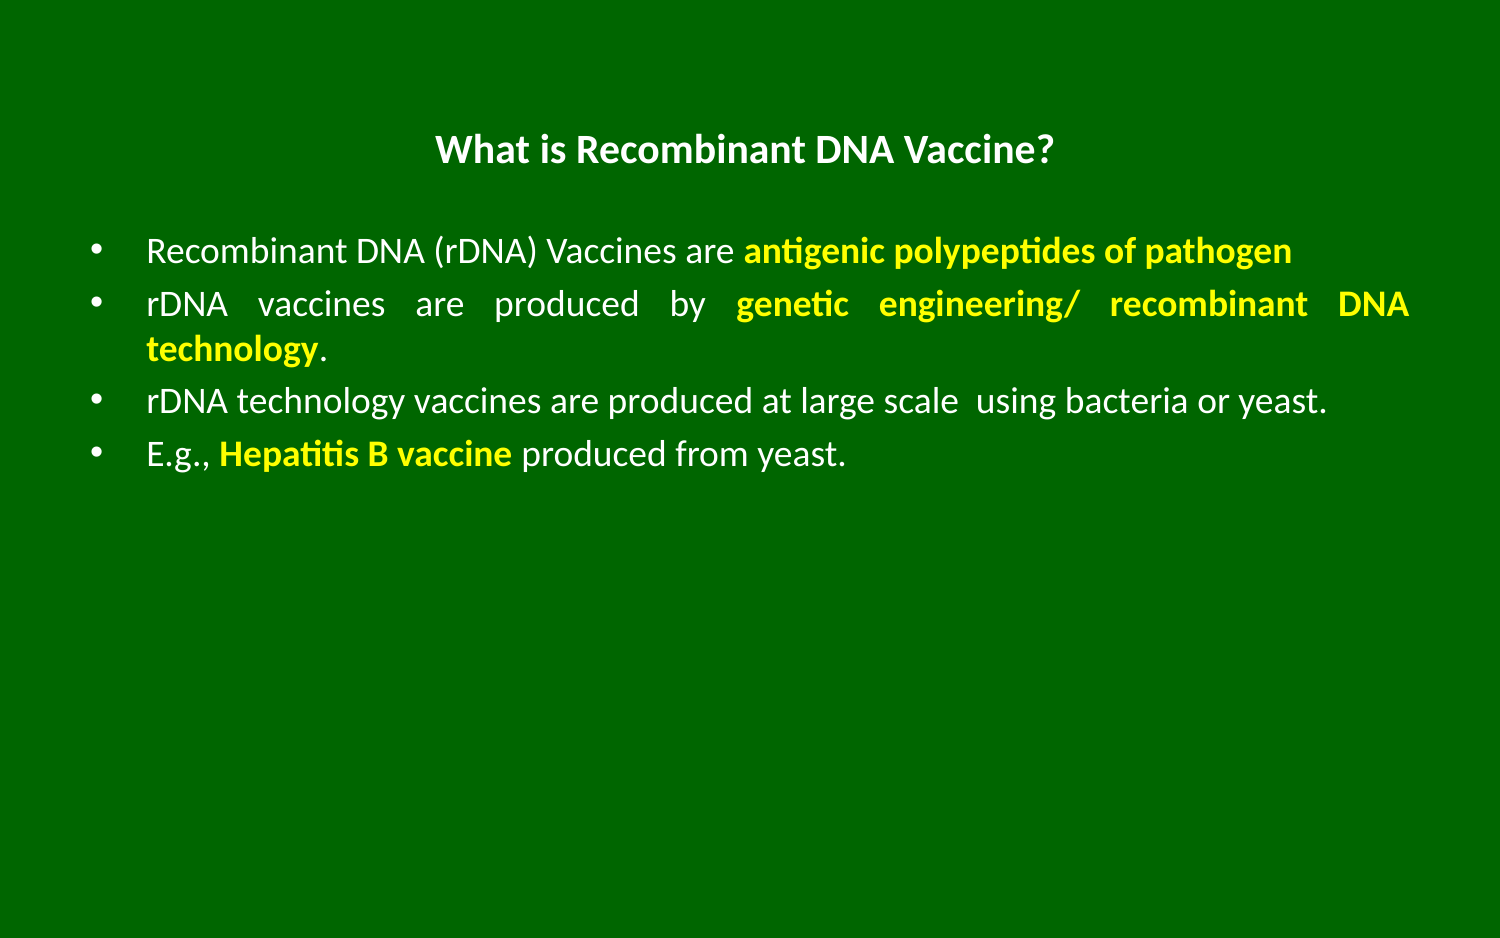

# What is Recombinant DNA Vaccine?
Recombinant DNA (rDNA) Vaccines are antigenic polypeptides of pathogen
rDNA vaccines are produced by genetic engineering/ recombinant DNA technology.
rDNA technology vaccines are produced at large scale  using bacteria or yeast.
E.g., Hepatitis B vaccine produced from yeast.